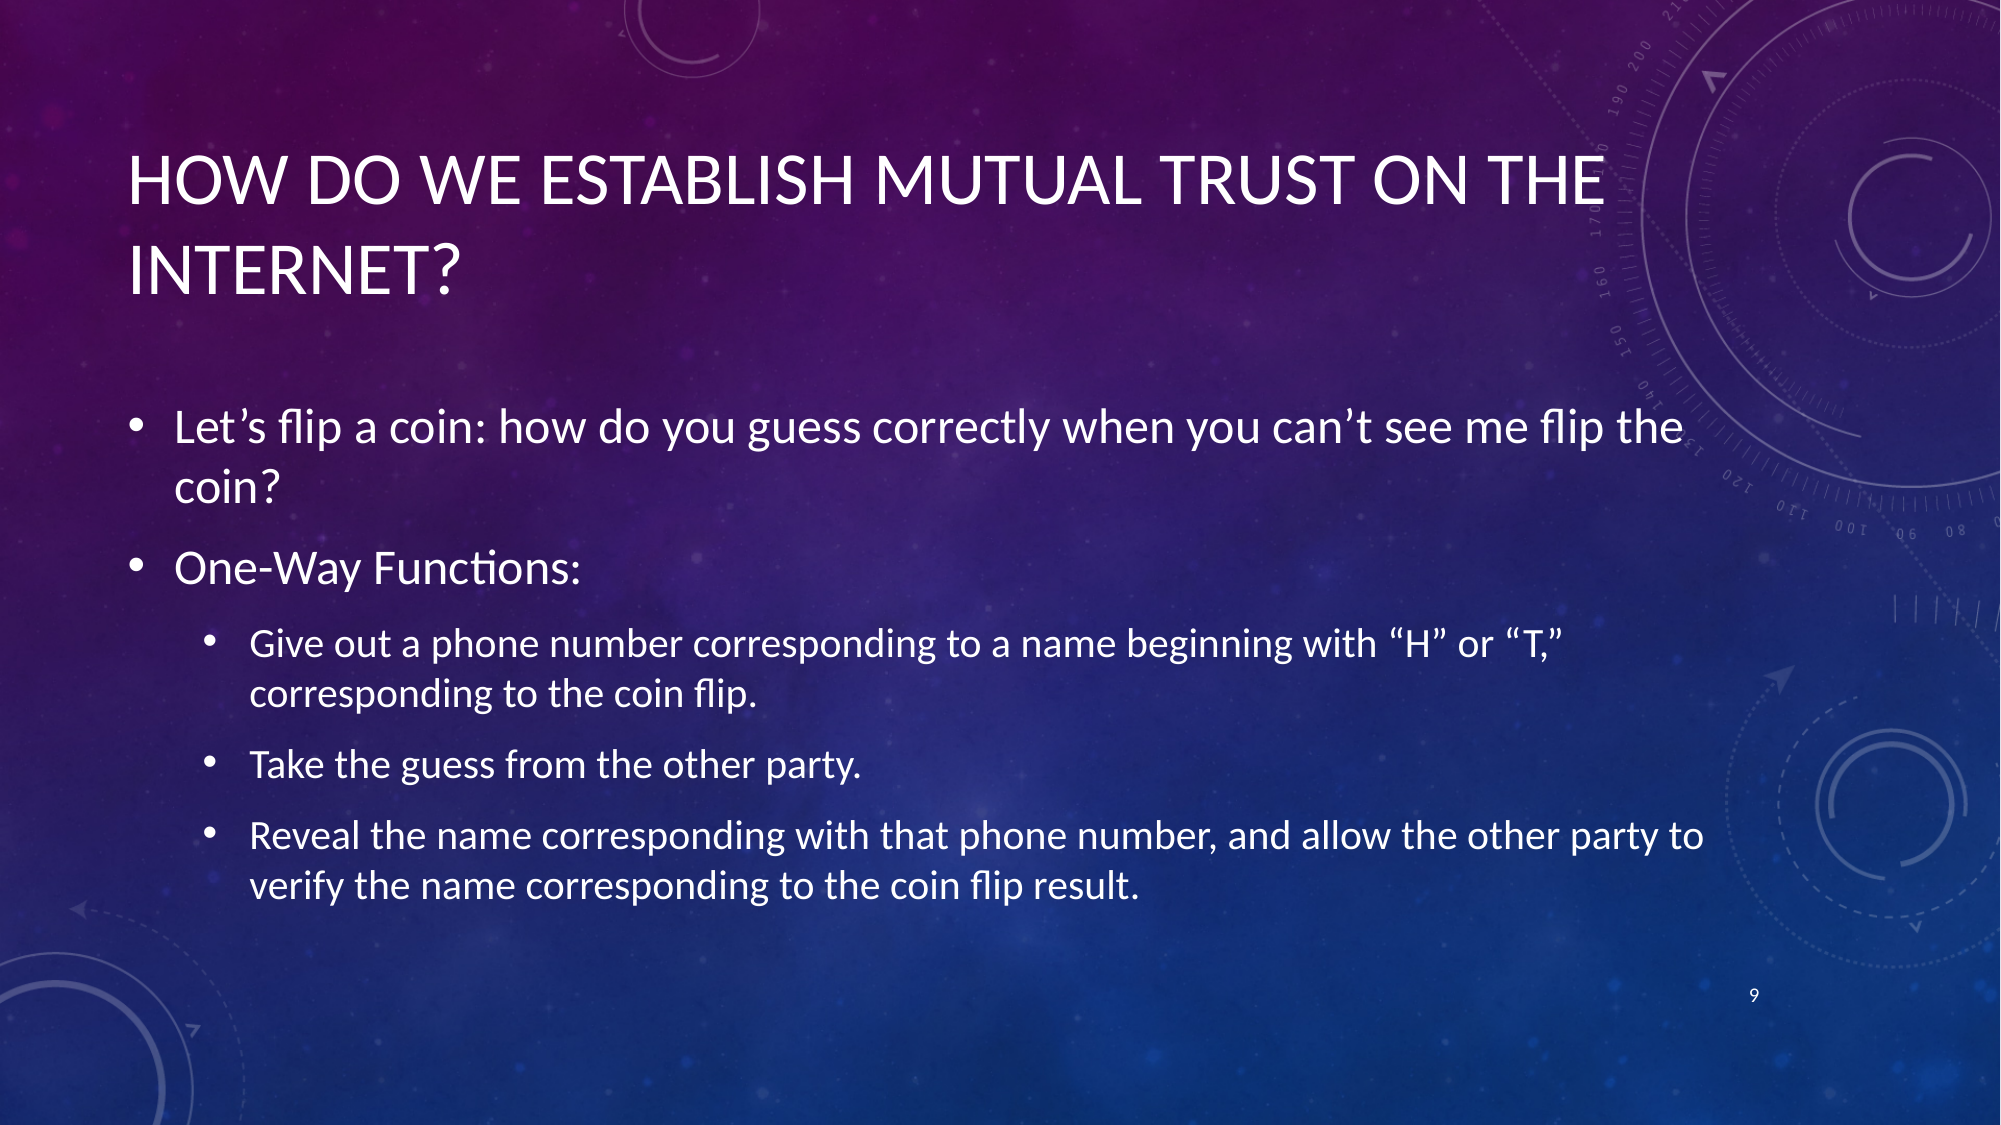

# HOW DO WE ESTABLISH MUTUAL TRUST ON THE INTERNET?
Let’s flip a coin: how do you guess correctly when you can’t see me flip the coin?
One-Way Functions:
Give out a phone number corresponding to a name beginning with “H” or “T,” corresponding to the coin flip.
Take the guess from the other party.
Reveal the name corresponding with that phone number, and allow the other party to verify the name corresponding to the coin flip result.
9